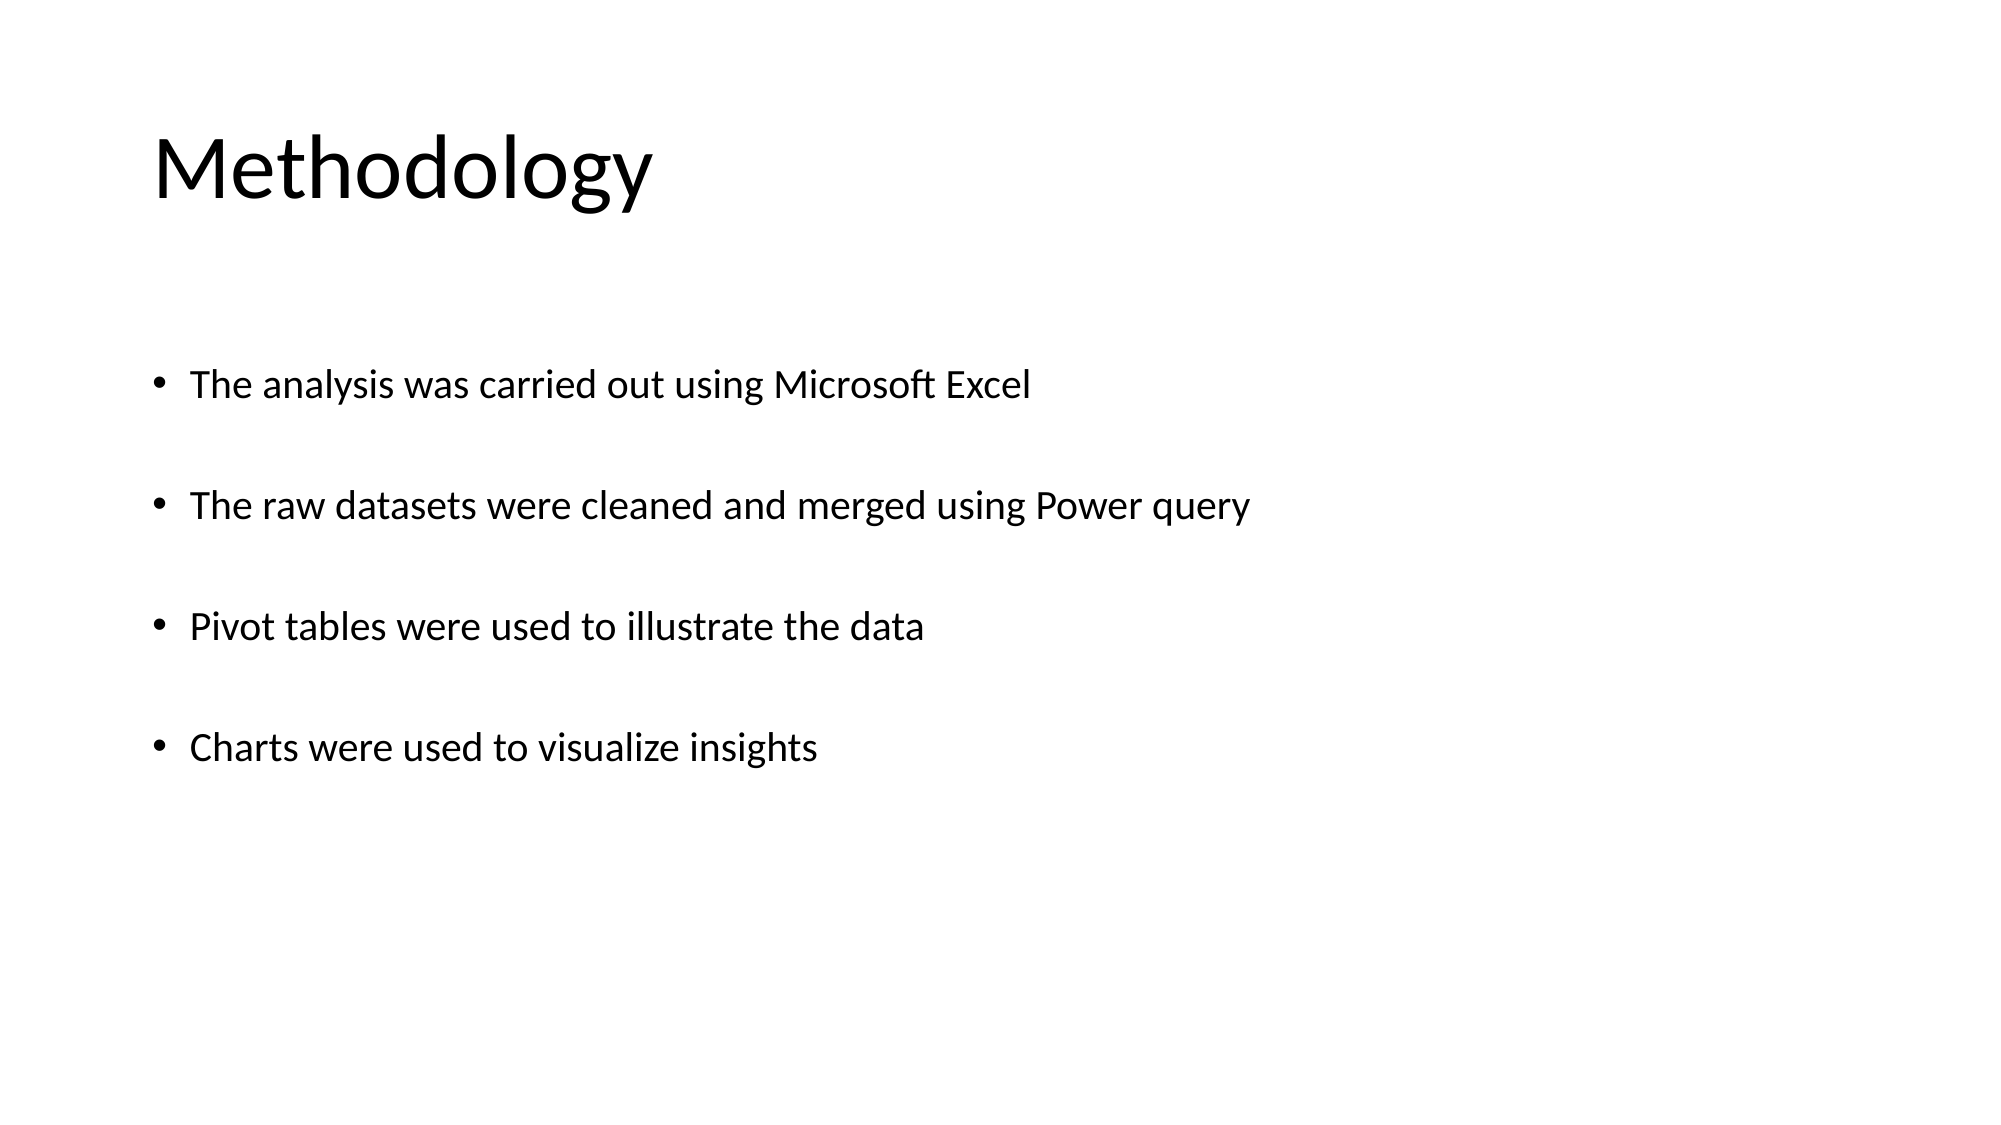

# Methodology
The analysis was carried out using Microsoft Excel
The raw datasets were cleaned and merged using Power query
Pivot tables were used to illustrate the data
Charts were used to visualize insights